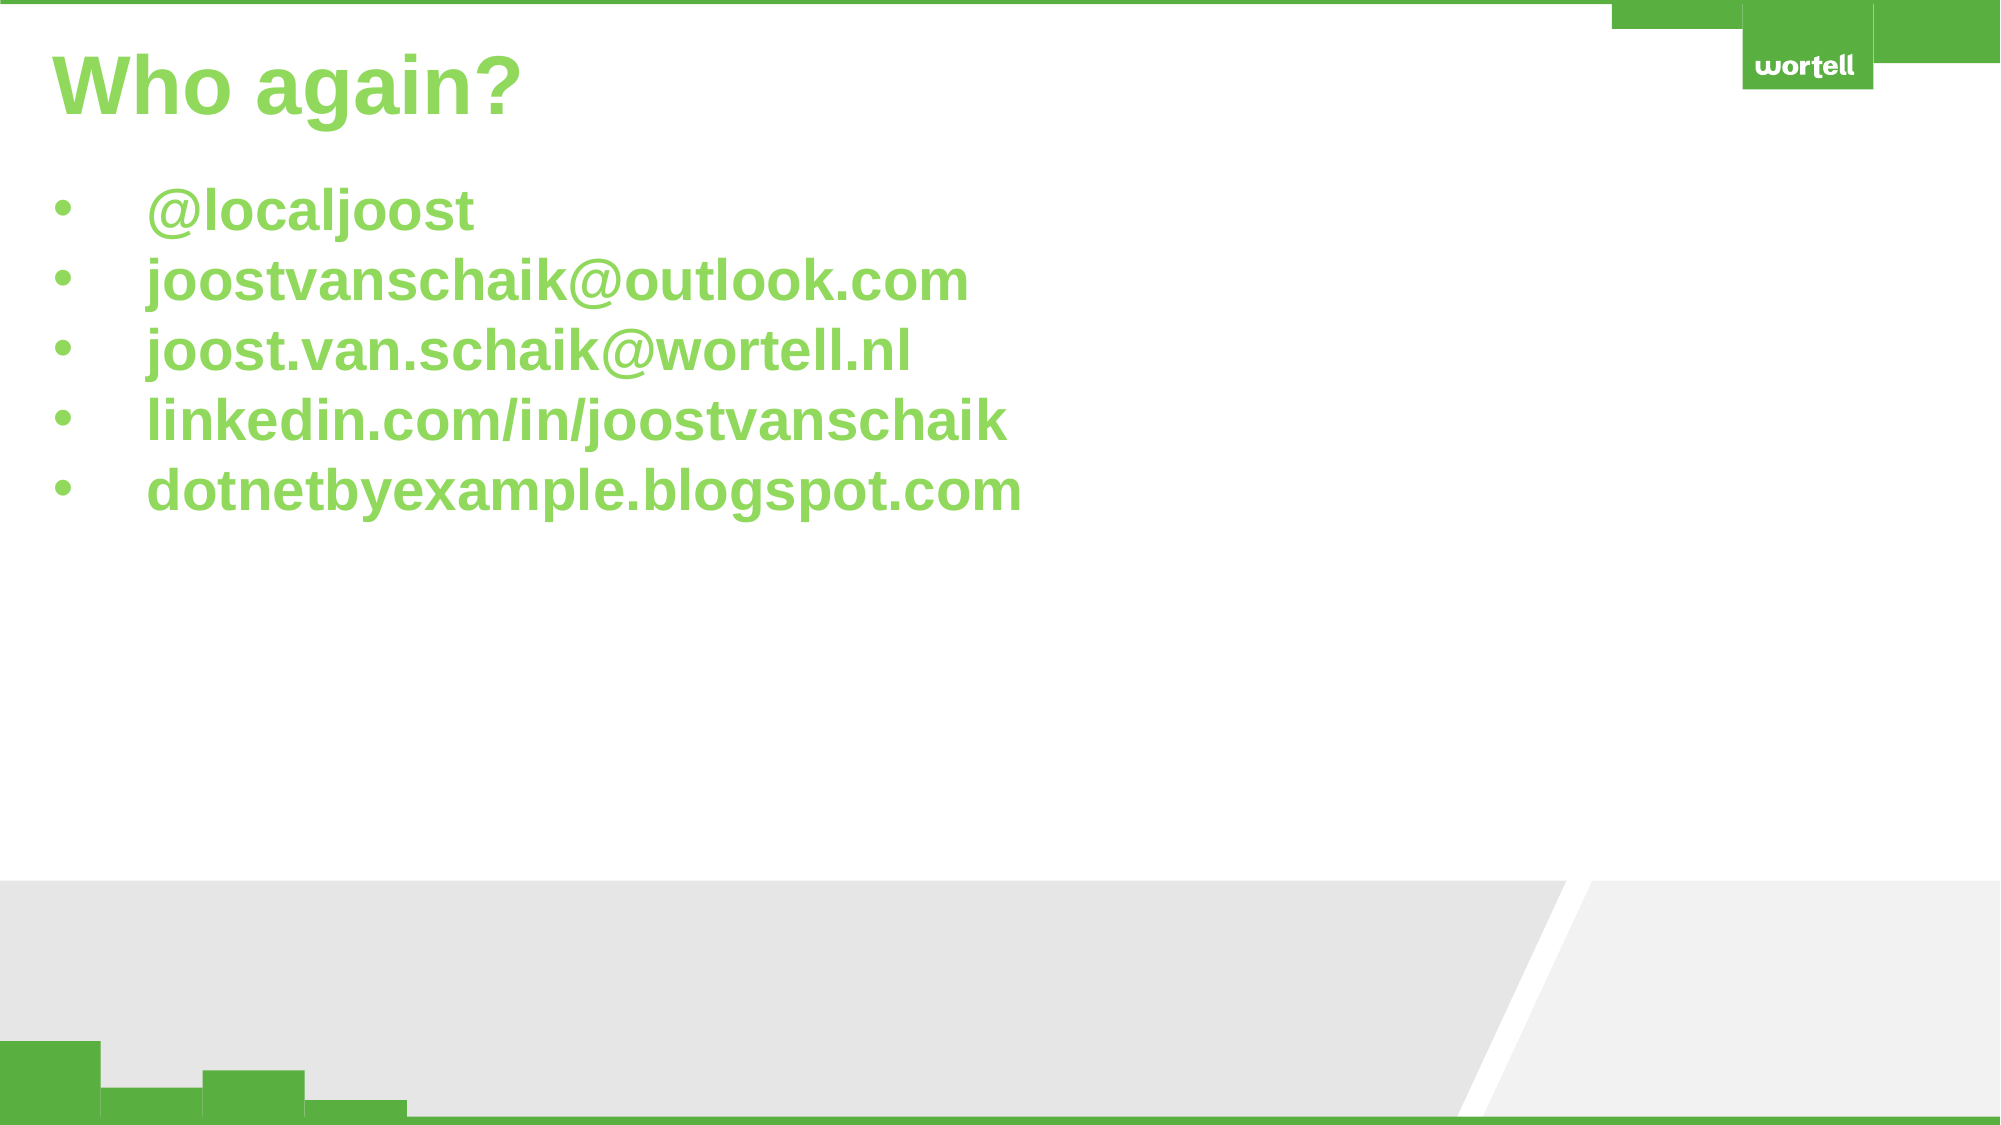

Who again?

@localjoost
joostvanschaik@outlook.com
joost.van.schaik@wortell.nl
linkedin.com/in/joostvanschaik
dotnetbyexample.blogspot.com